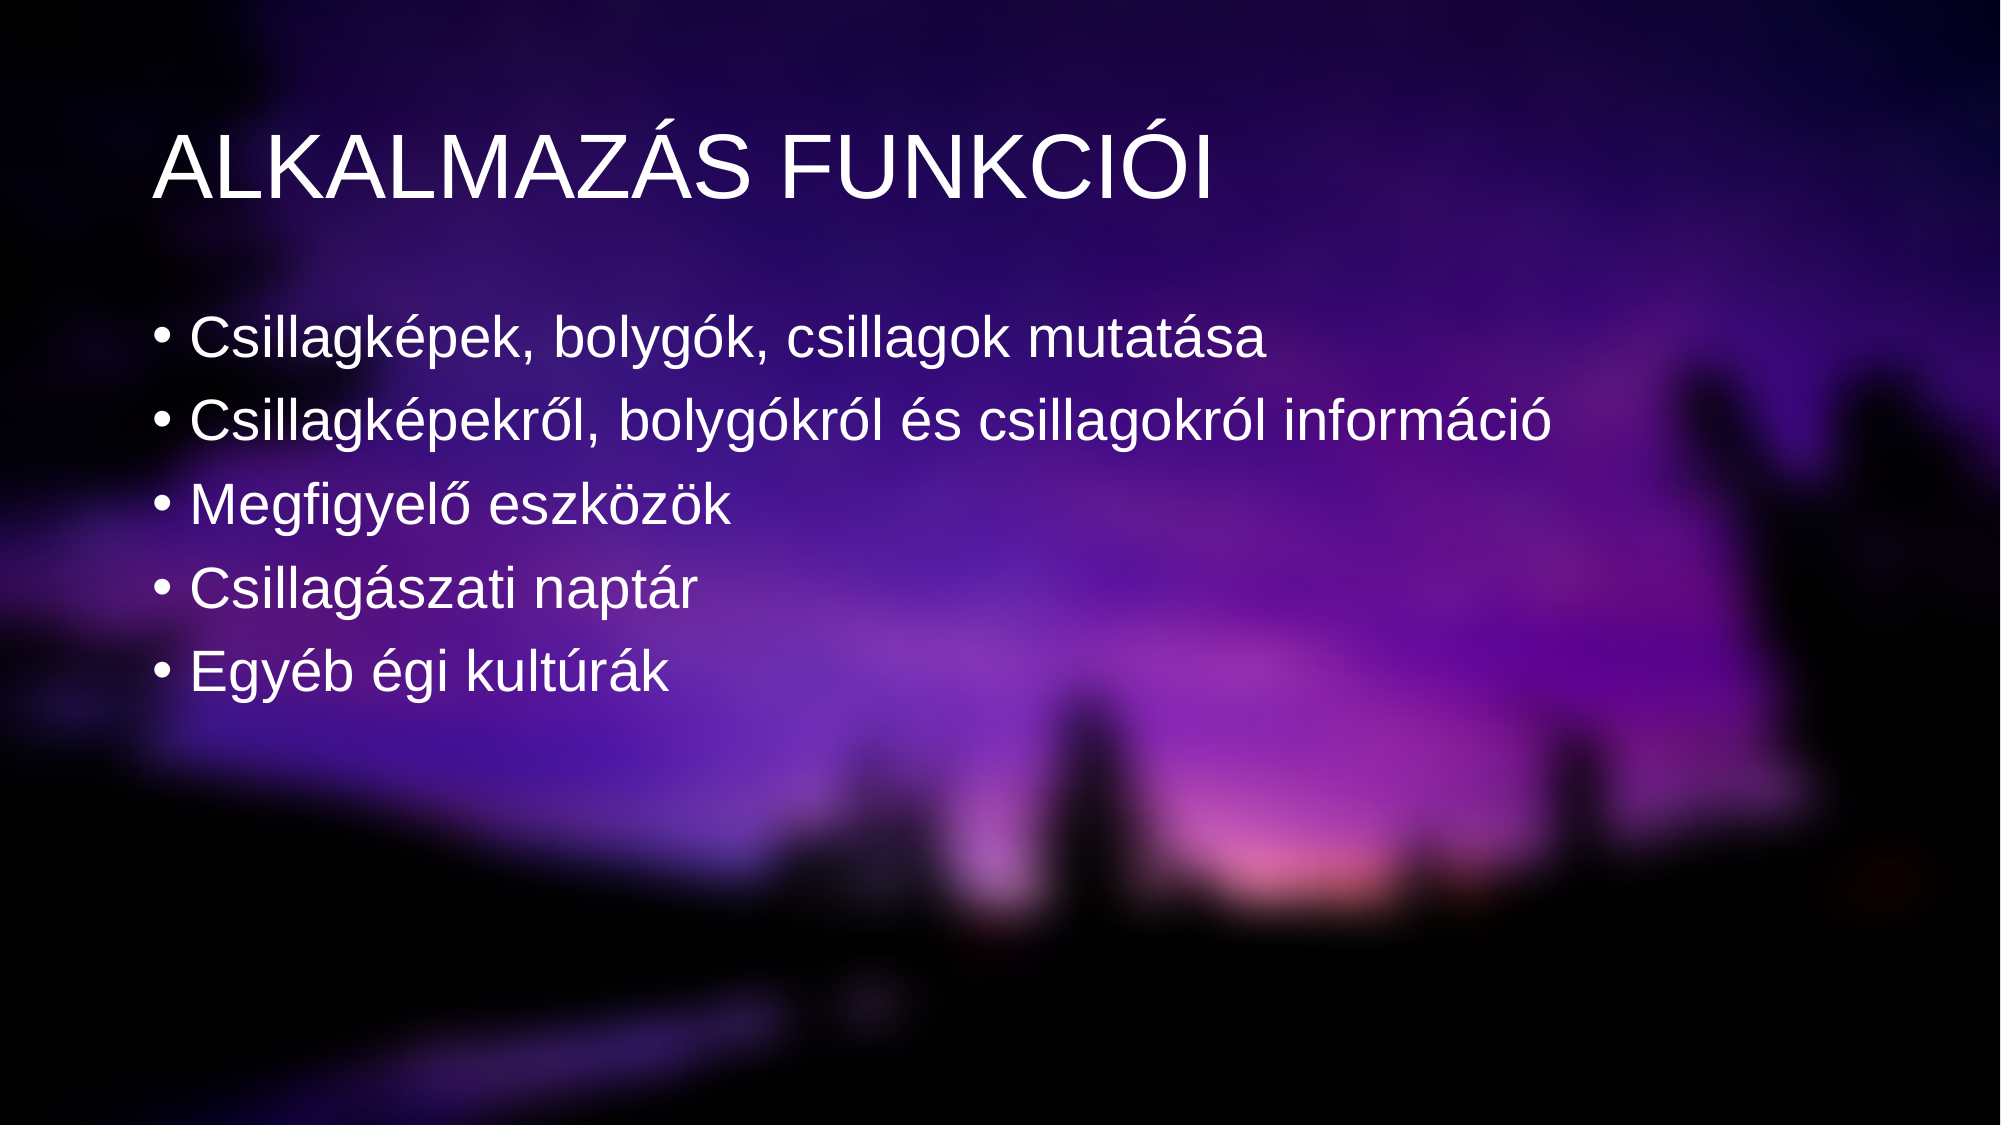

# ALKALMAZÁS FUNKCIÓI
Csillagképek, bolygók, csillagok mutatása
Csillagképekről, bolygókról és csillagokról információ
Megfigyelő eszközök
Csillagászati naptár
Egyéb égi kultúrák